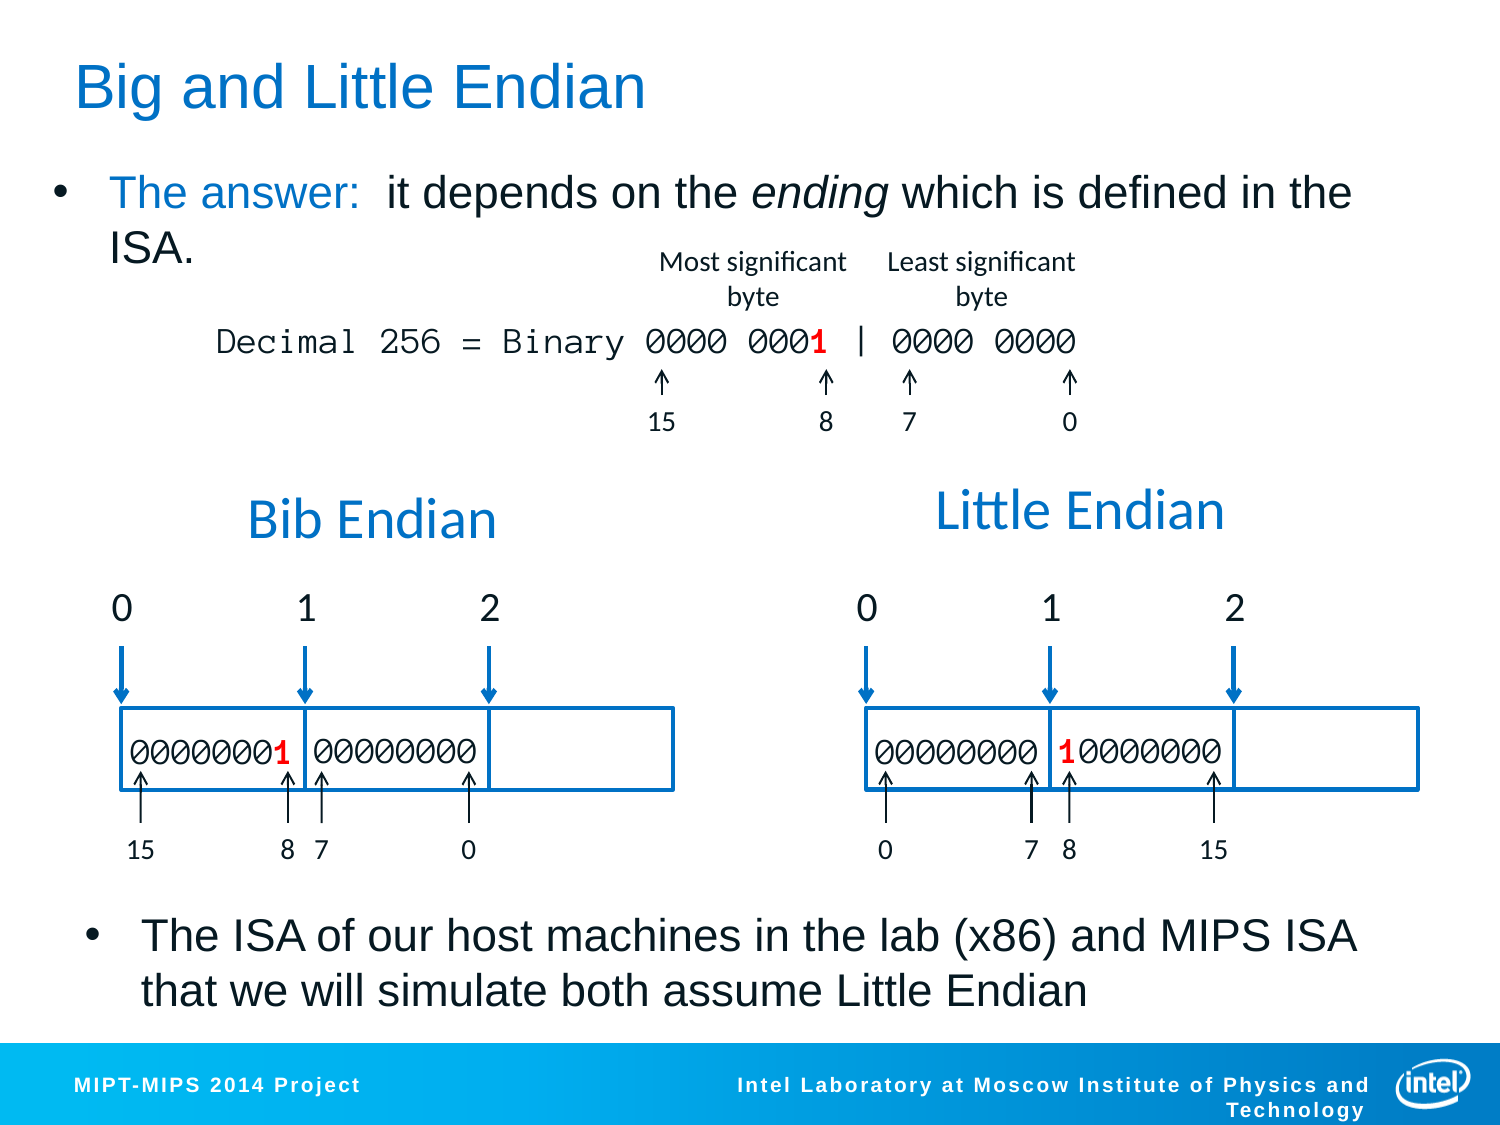

# Big and Little Endian
The answer:  it depends on the ending which is defined in the ISA.

Most significant byte
Least significant byte
Decimal 256 = Binary 0000 0001 | 0000 0000
Decimal 256 = Binary 0000 0001 | 0000 0000
Decimal 256 = Binary 0000 0001 | 0000 0000
15
8
7
0
Little Endian
Bib Endian
0
1
2

0
1
2

10000000
00000000
00000000
00000001
0
7
15
8
8
15
7
0
The ISA of our host machines in the lab (x86) and MIPS ISA that we will simulate both assume Little Endian